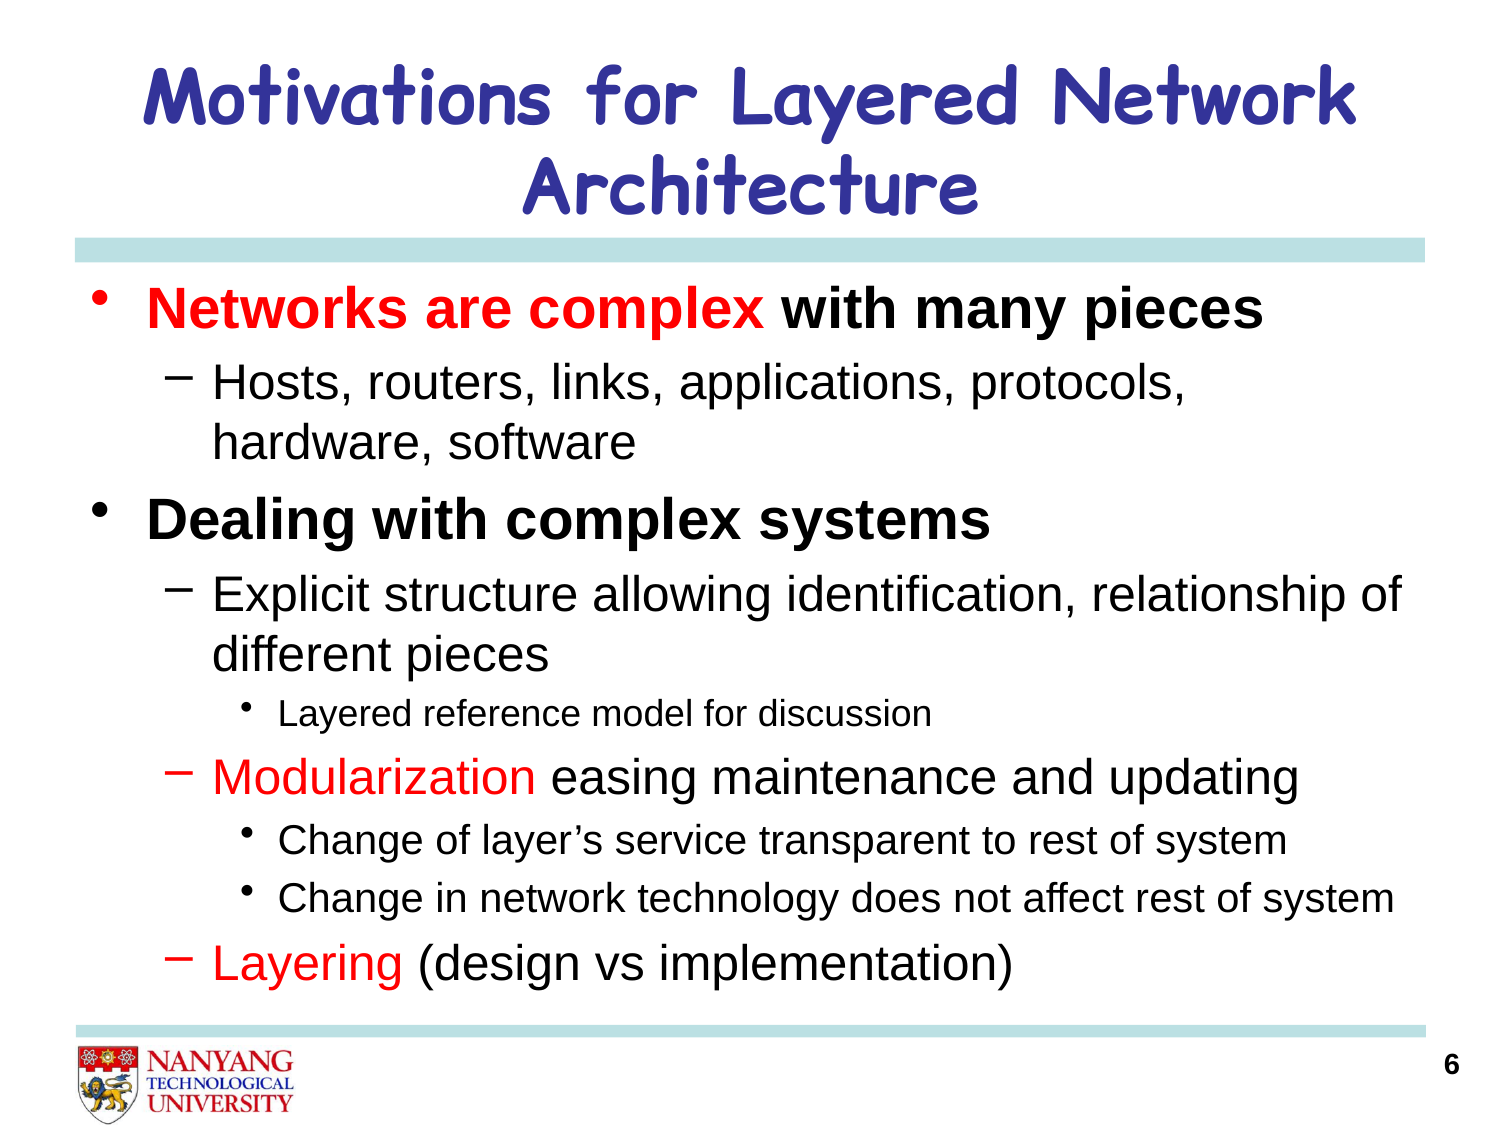

# Motivations for Layered Network Architecture
Networks are complex with many pieces
Hosts, routers, links, applications, protocols, hardware, software
Dealing with complex systems
Explicit structure allowing identification, relationship of different pieces
Layered reference model for discussion
Modularization easing maintenance and updating
Change of layer’s service transparent to rest of system
Change in network technology does not affect rest of system
Layering (design vs implementation)
6